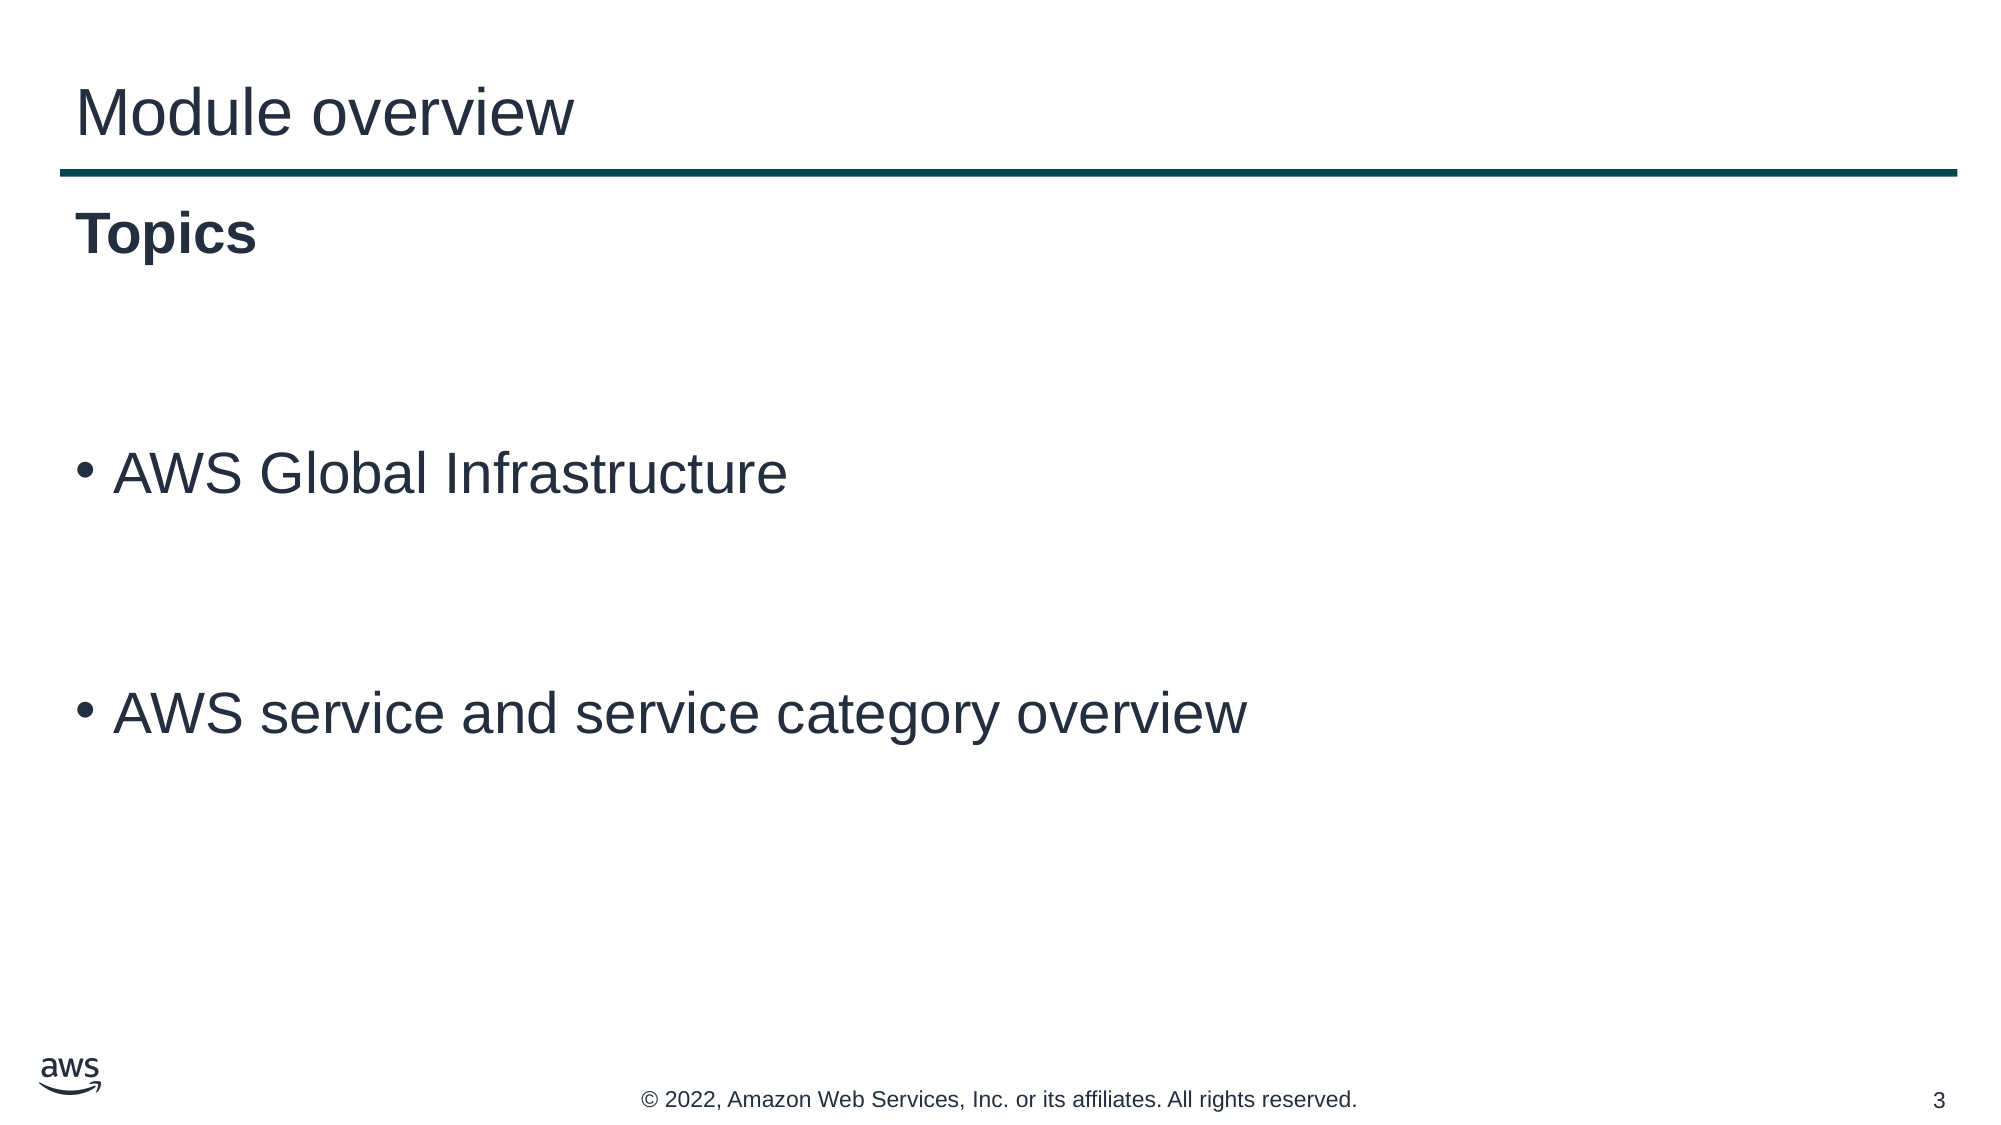

# Module overview
Topics

AWS Global Infrastructure

AWS service and service category overview

3